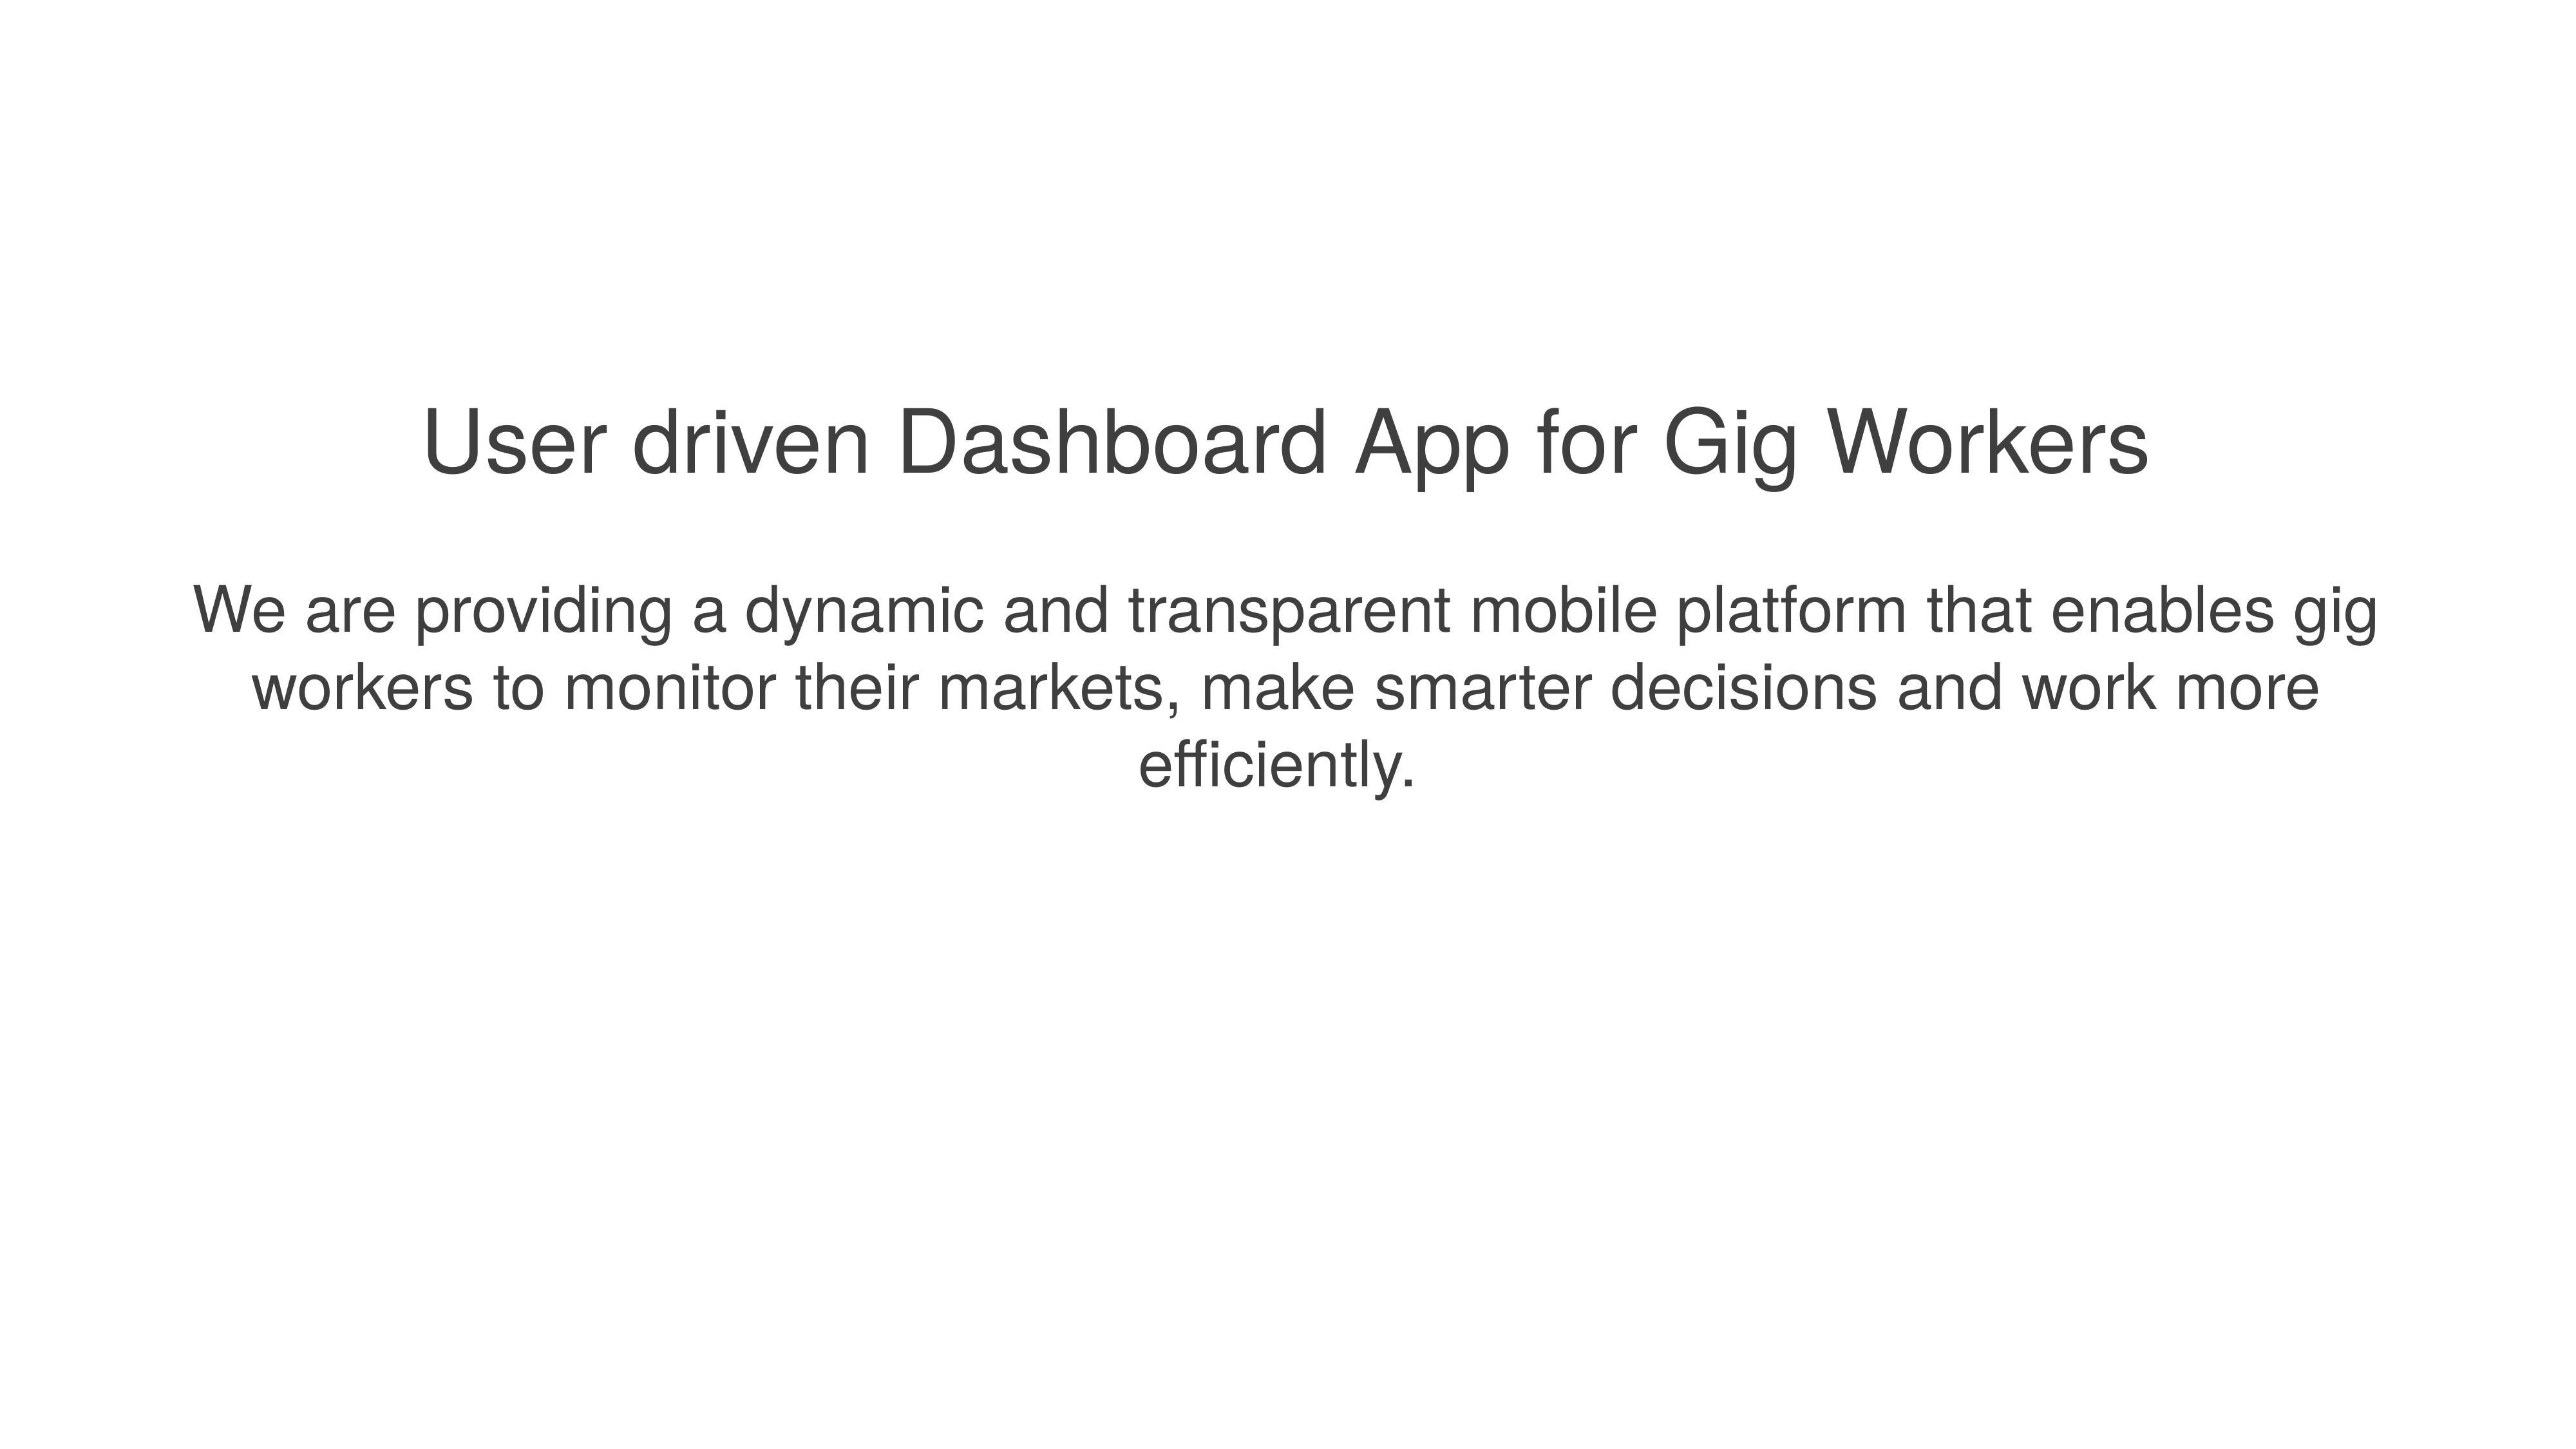

User driven Dashboard App for Gig Workers
We are providing a dynamic and transparent mobile platform that enables gig workers to monitor their markets, make smarter decisions and work more efficiently.